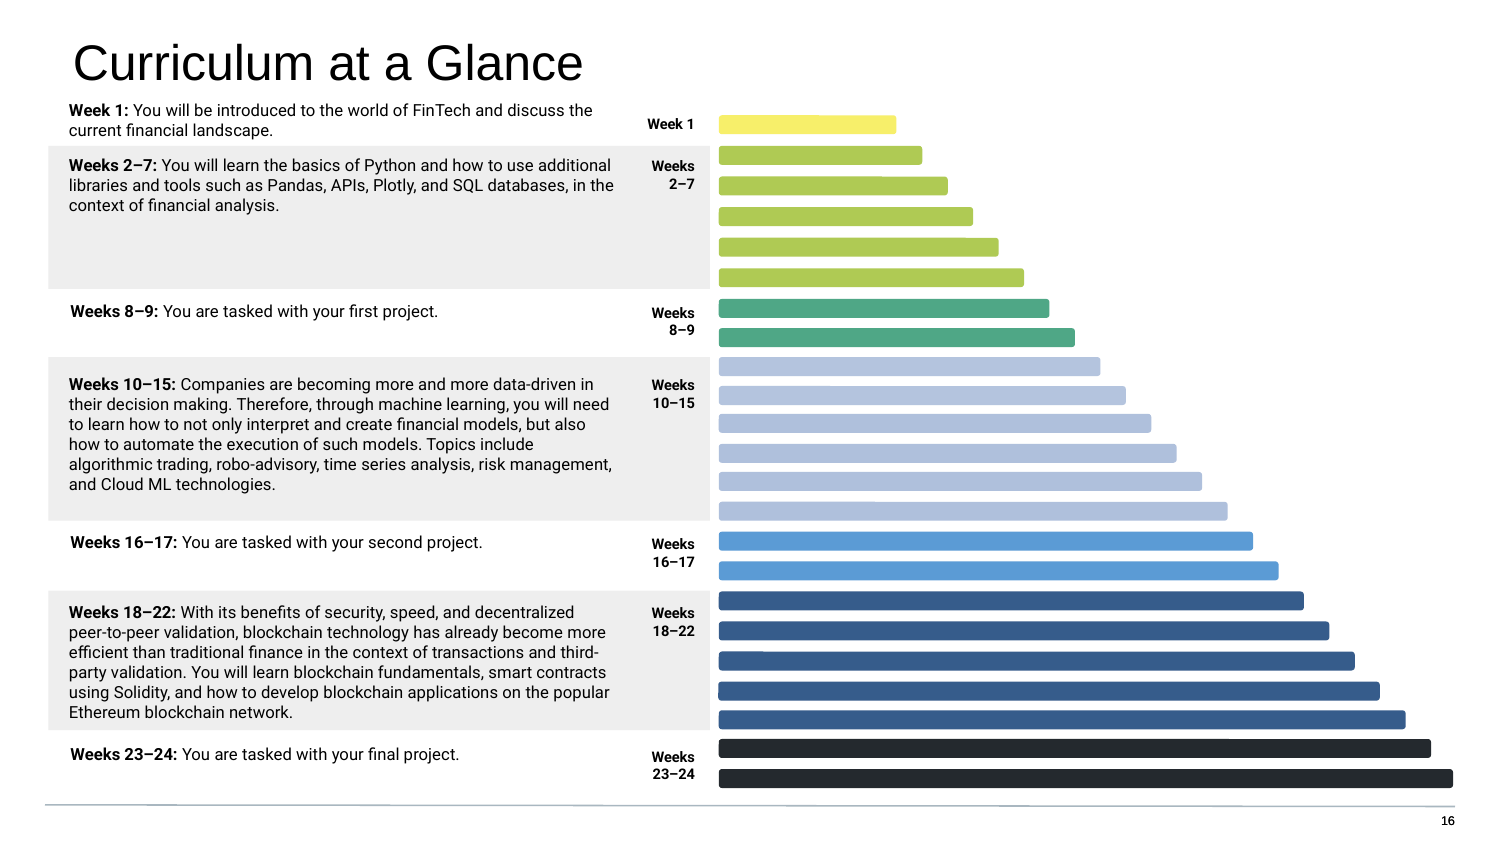

Curriculum at a Glance
Week 1: You will be introduced to the world of FinTech and discuss the current financial landscape.

Week 1

Weeks 2–7: You will learn the basics of Python and how to use additional libraries and tools such as Pandas, APIs, Plotly, and SQL databases, in the context of financial analysis.
Weeks
2–7

Weeks 8–9: You are tasked with your first project.
Weeks
8–9

Weeks 10–15: Companies are becoming more and more data-driven in their decision making. Therefore, through machine learning, you will need to learn how to not only interpret and create financial models, but also how to automate the execution of such models. Topics include algorithmic trading, robo-advisory, time series analysis, risk management, and Cloud ML technologies.
Weeks
10–15

Weeks 16–17: You are tasked with your second project.
Weeks
16–17

Weeks 18–22: With its benefits of security, speed, and decentralized peer-to-peer validation, blockchain technology has already become more efficient than traditional finance in the context of transactions and third-party validation. You will learn blockchain fundamentals, smart contracts using Solidity, and how to develop blockchain applications on the popular Ethereum blockchain network.

Weeks
18–22

Weeks 23–24: You are tasked with your final project.
Weeks
23–24

16
16